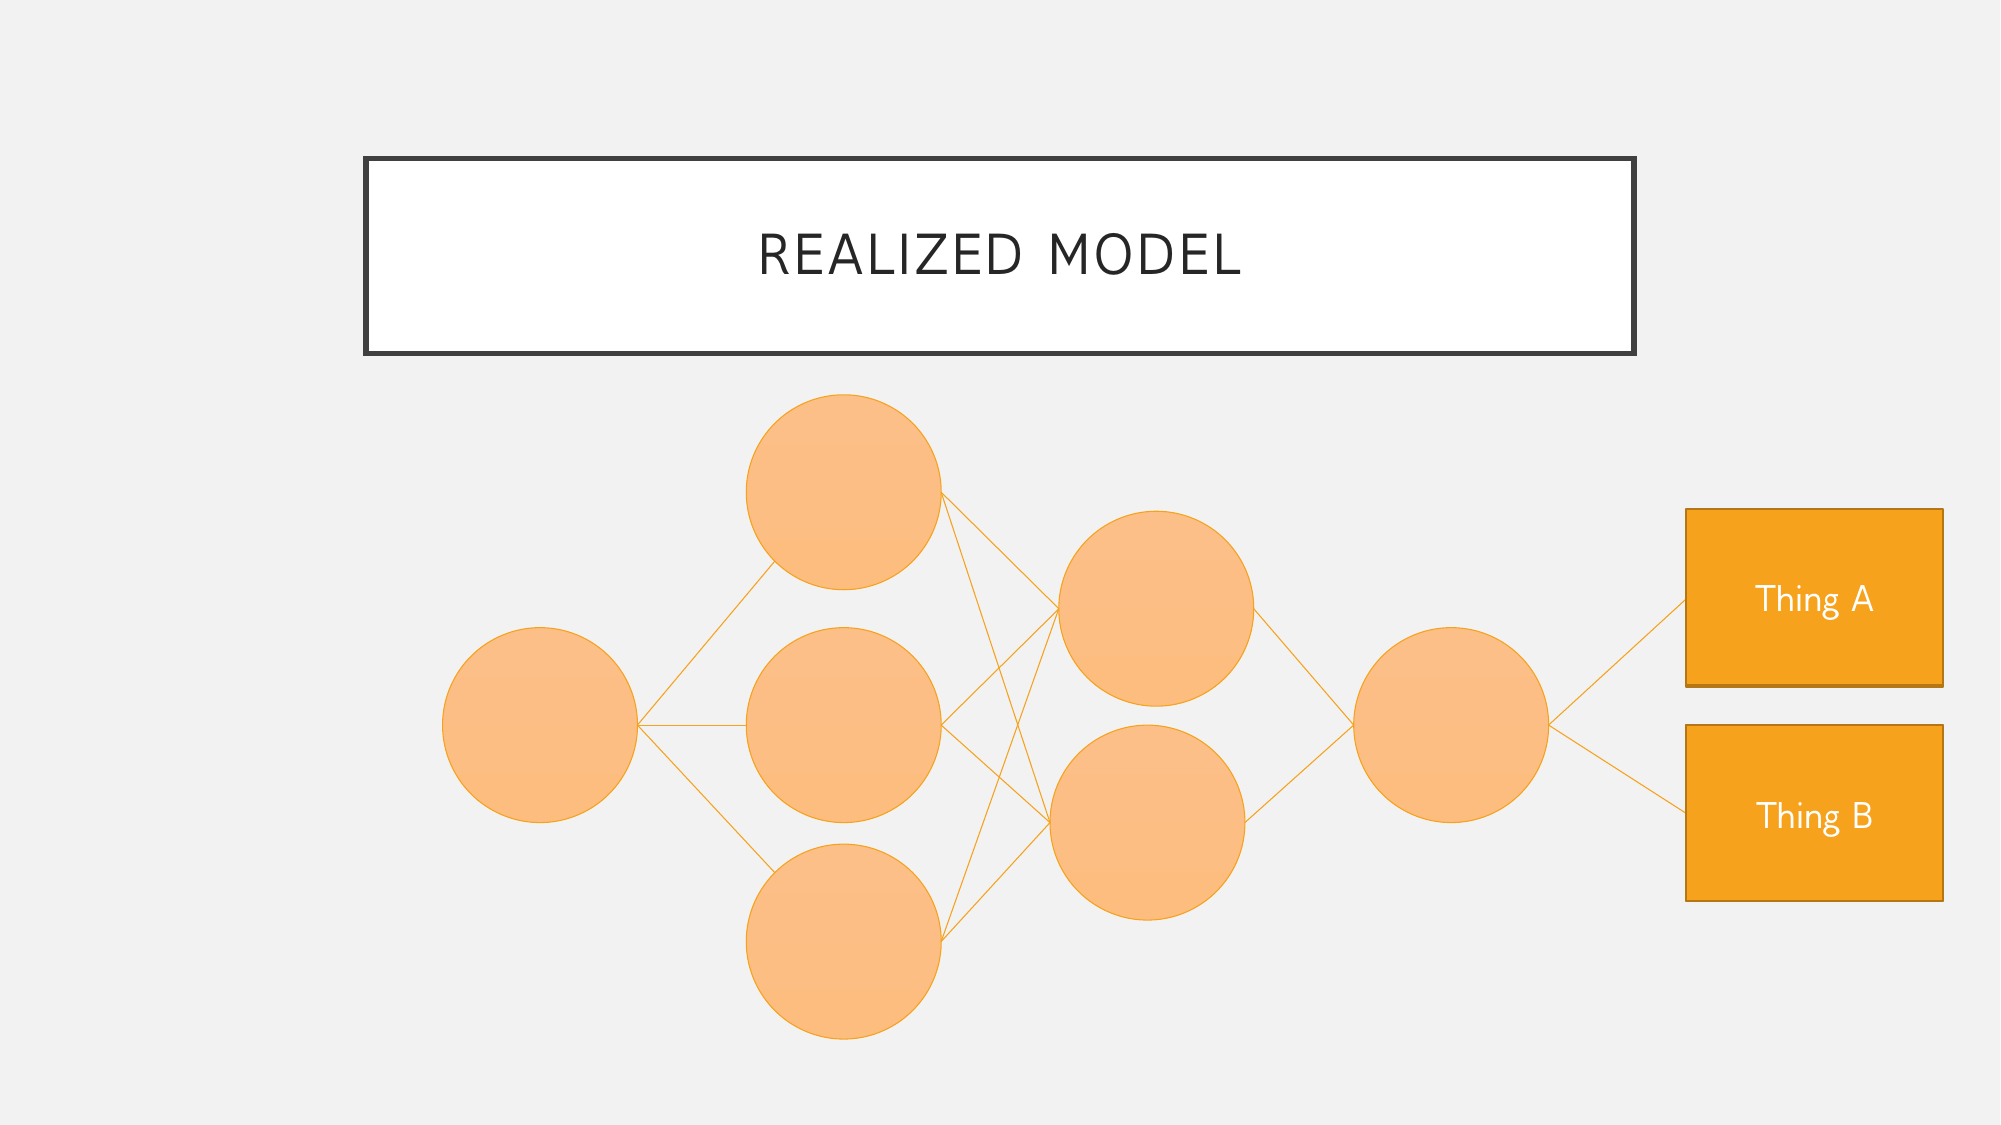

# Realized Model

Thing A

Birds that take the train

Thing B
Not birds that take the train